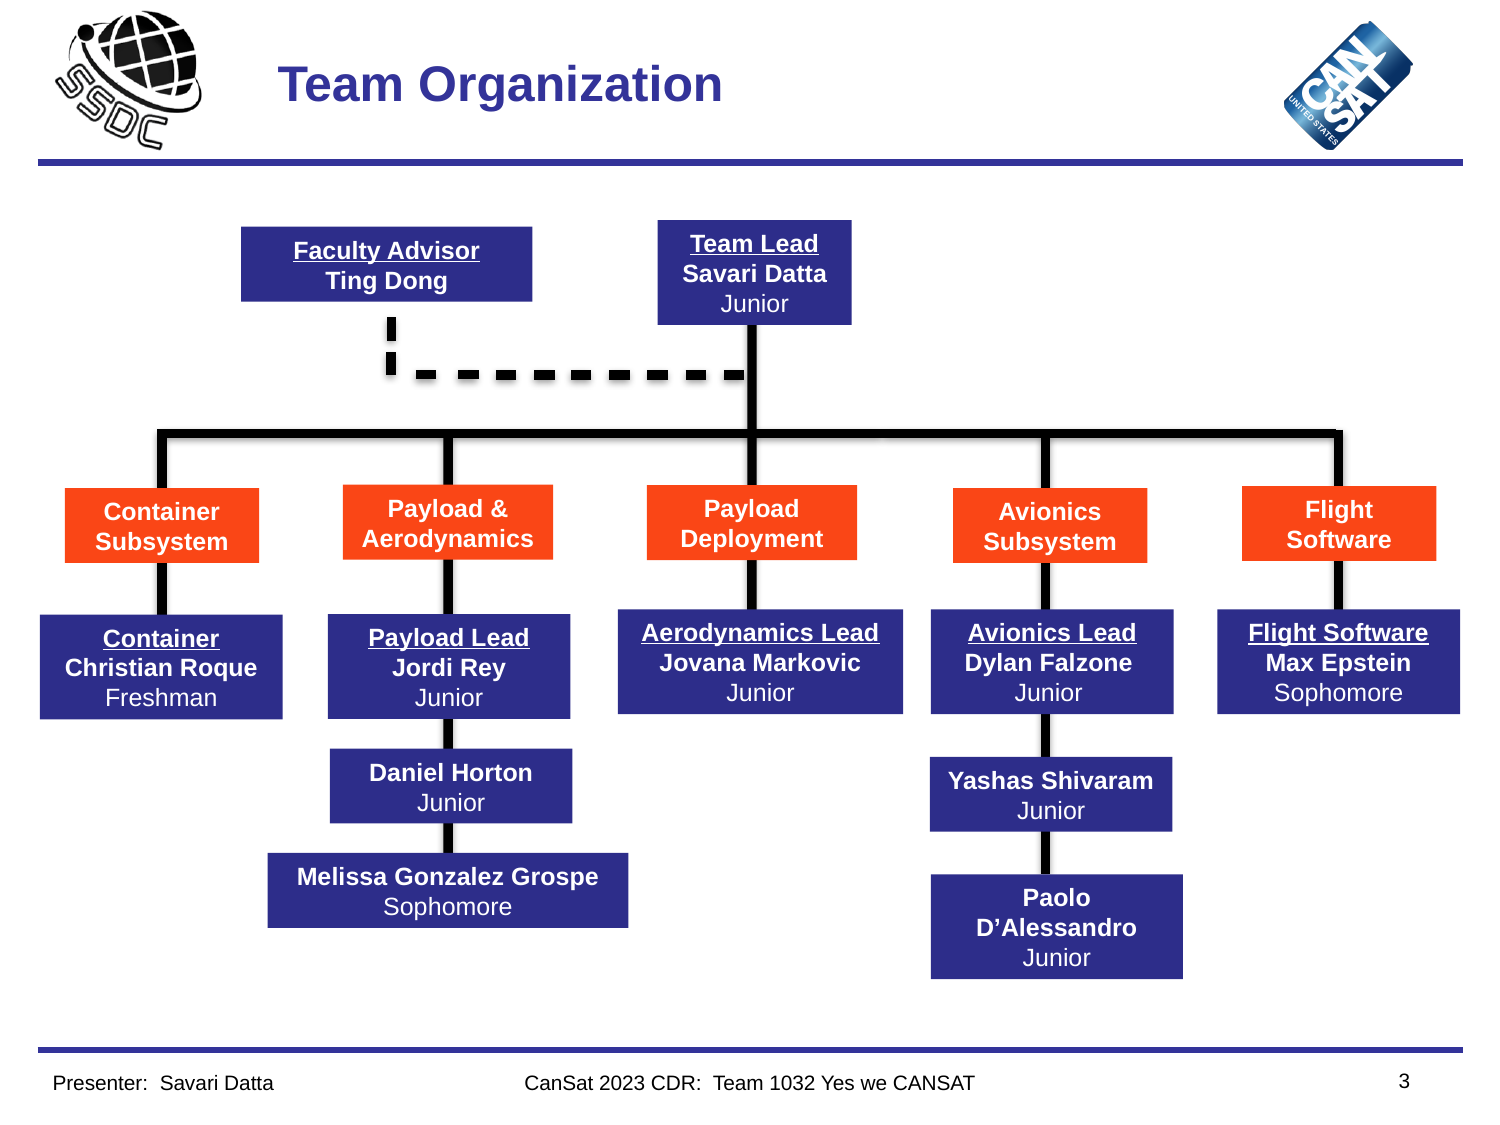

# Team Organization
Team Lead
Savari Datta
Junior
Faculty Advisor
Ting Dong
Payload & Aerodynamics
Payload Deployment
Flight Software
Container Subsystem
Avionics Subsystem
Aerodynamics Lead
Jovana Markovic
Junior
Avionics Lead
Dylan Falzone
Junior
Flight Software
Max Epstein
Sophomore
Payload Lead
Jordi Rey
Junior
Container
Christian Roque
Freshman
Daniel Horton
Junior
Yashas Shivaram
Junior
Melissa Gonzalez Grospe
Sophomore
Paolo D’Alessandro
Junior
3
Presenter:  Savari Datta
CanSat 2023 CDR:  Team 1032 Yes we CANSAT